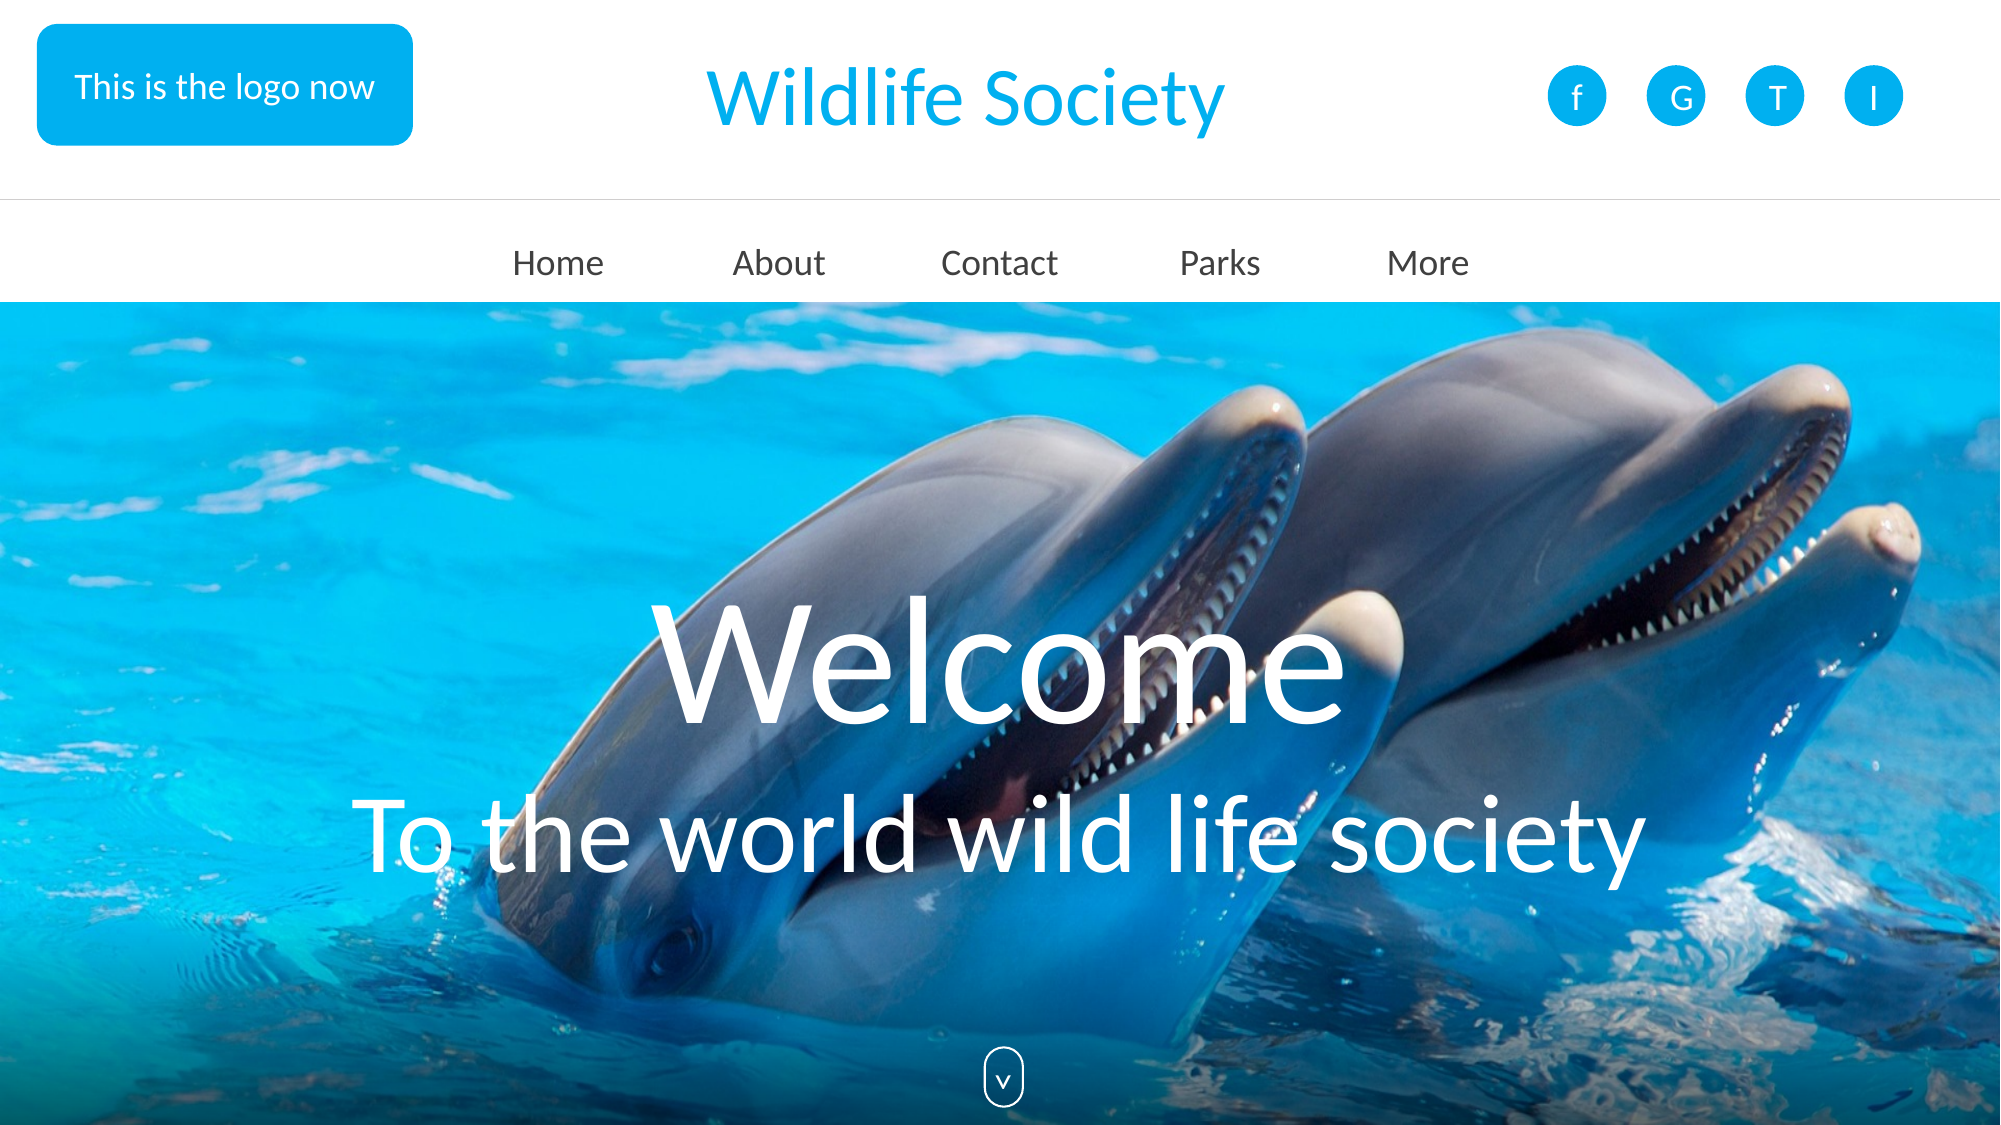

This is the logo now
 Wildlife Society
f
G
T
I
Home
About
Contact
Parks
More

Welcome
To the world wild life society

>